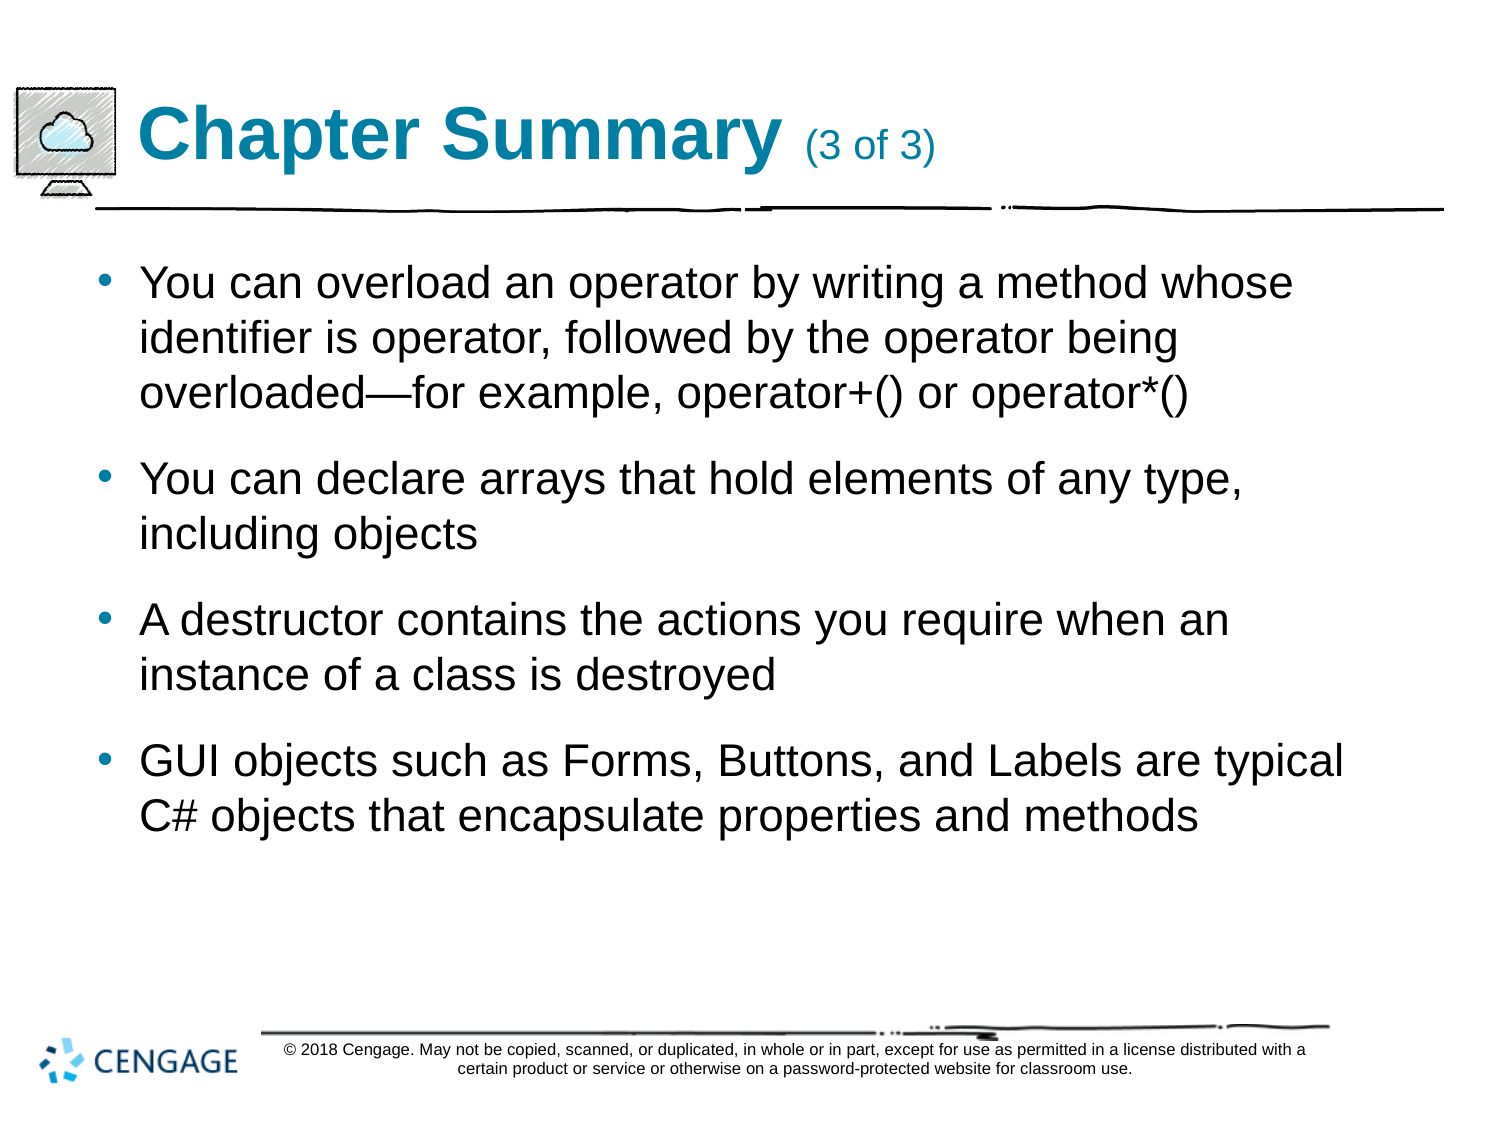

# Chapter Summary (3 of 3)
You can overload an operator by writing a method whose identifier is operator, followed by the operator being overloaded—for example, operator+() or operator*()
You can declare arrays that hold elements of any type, including objects
A destructor contains the actions you require when an instance of a class is destroyed
GUI objects such as Forms, Buttons, and Labels are typical C# objects that encapsulate properties and methods
© 2018 Cengage. May not be copied, scanned, or duplicated, in whole or in part, except for use as permitted in a license distributed with a certain product or service or otherwise on a password-protected website for classroom use.